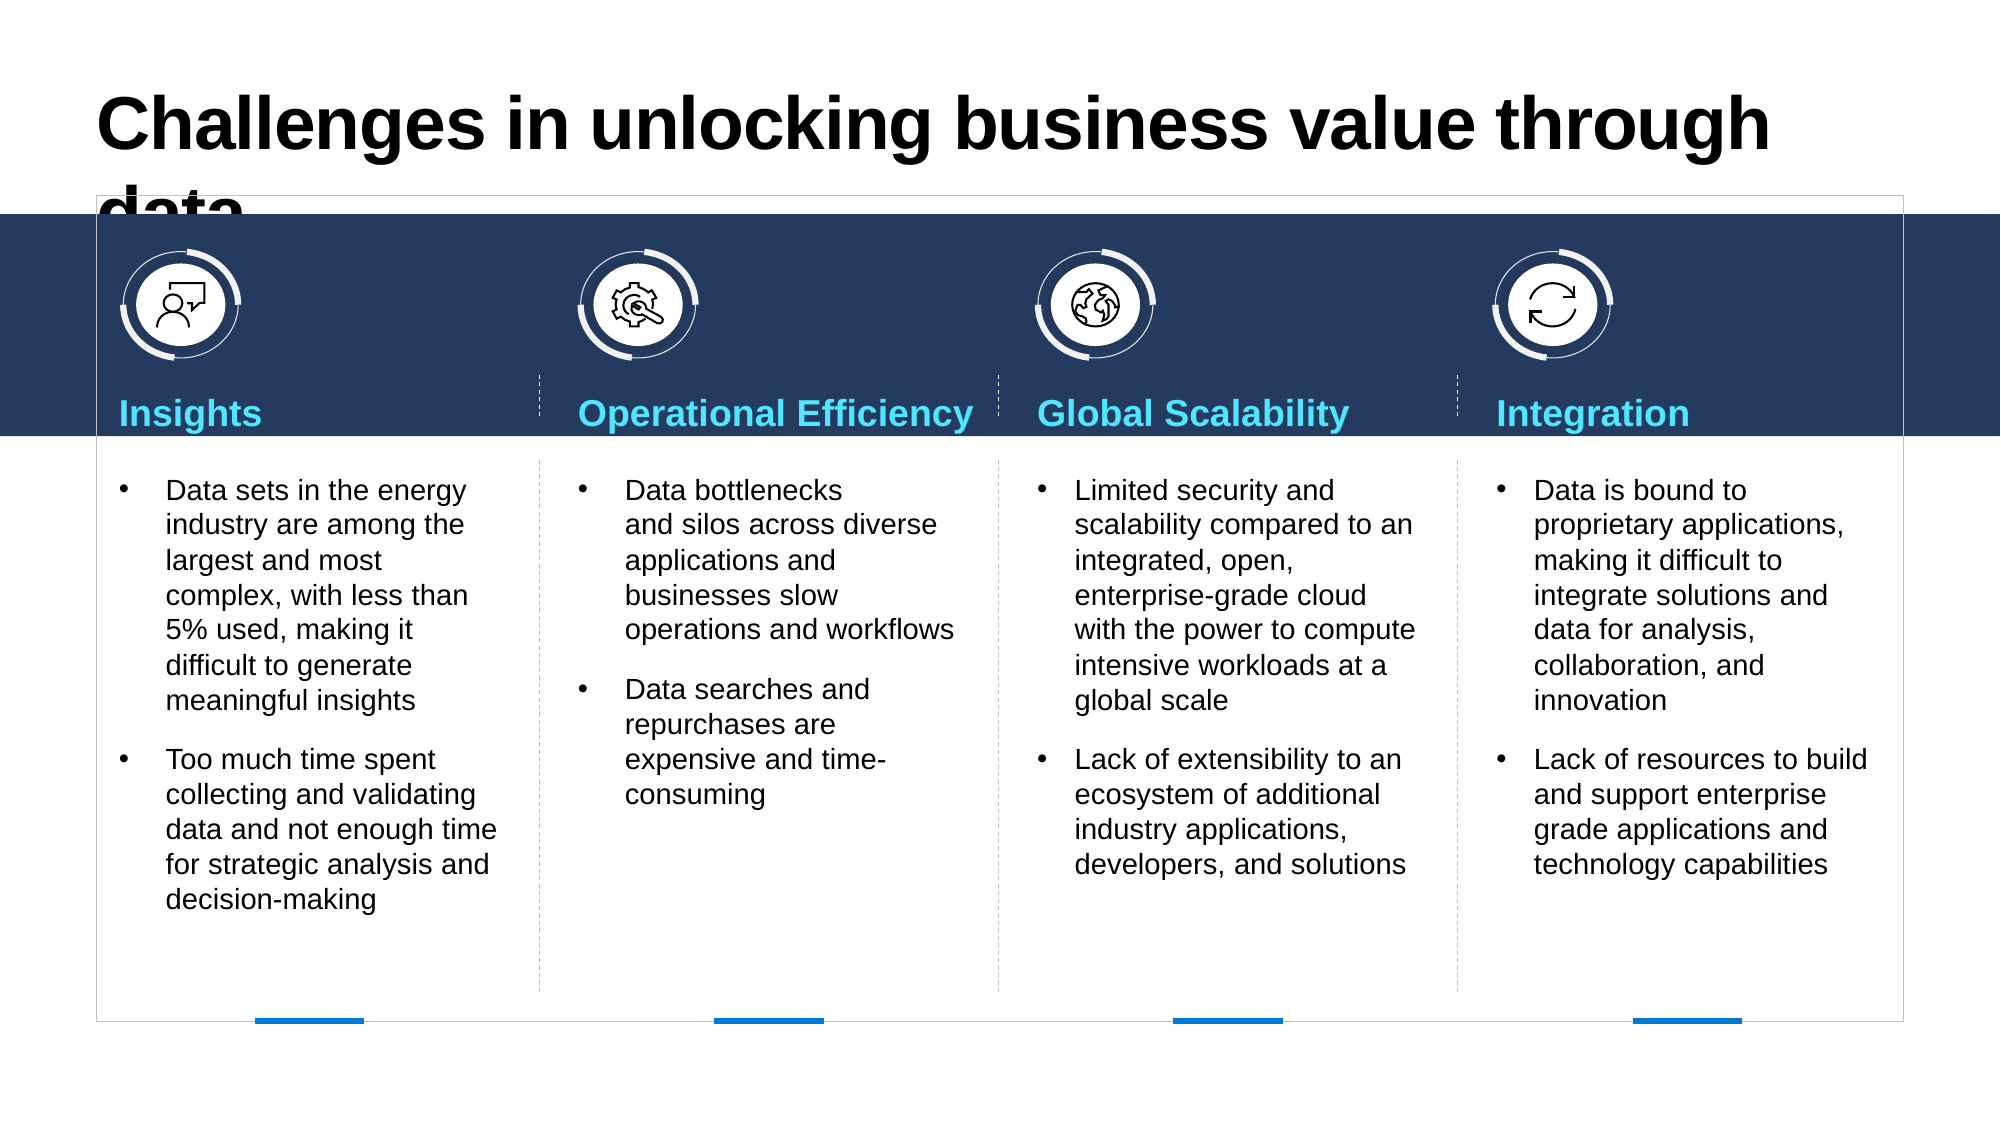

# Challenges in unlocking business value through data

Insights
Operational Efficiency
Global Scalability
Integration
Data sets in the energy industry are among the largest and most complex, with less than 5% used, making it difficult to generate meaningful insights
Too much time spent collecting and validating data and not enough time for strategic analysis and decision-making
Data bottlenecks and silos across diverse applications and businesses slow operations and workflows
Data searches and repurchases are expensive and time-consuming
Limited security and scalability compared to an integrated, open, enterprise-grade cloud with the power to compute intensive workloads at a global scale
Lack of extensibility to an ecosystem of additional industry applications, developers, and solutions
Data is bound to proprietary applications, making it difficult to integrate solutions and data for analysis, collaboration, and innovation
Lack of resources to build and support enterprise grade applications and technology capabilities